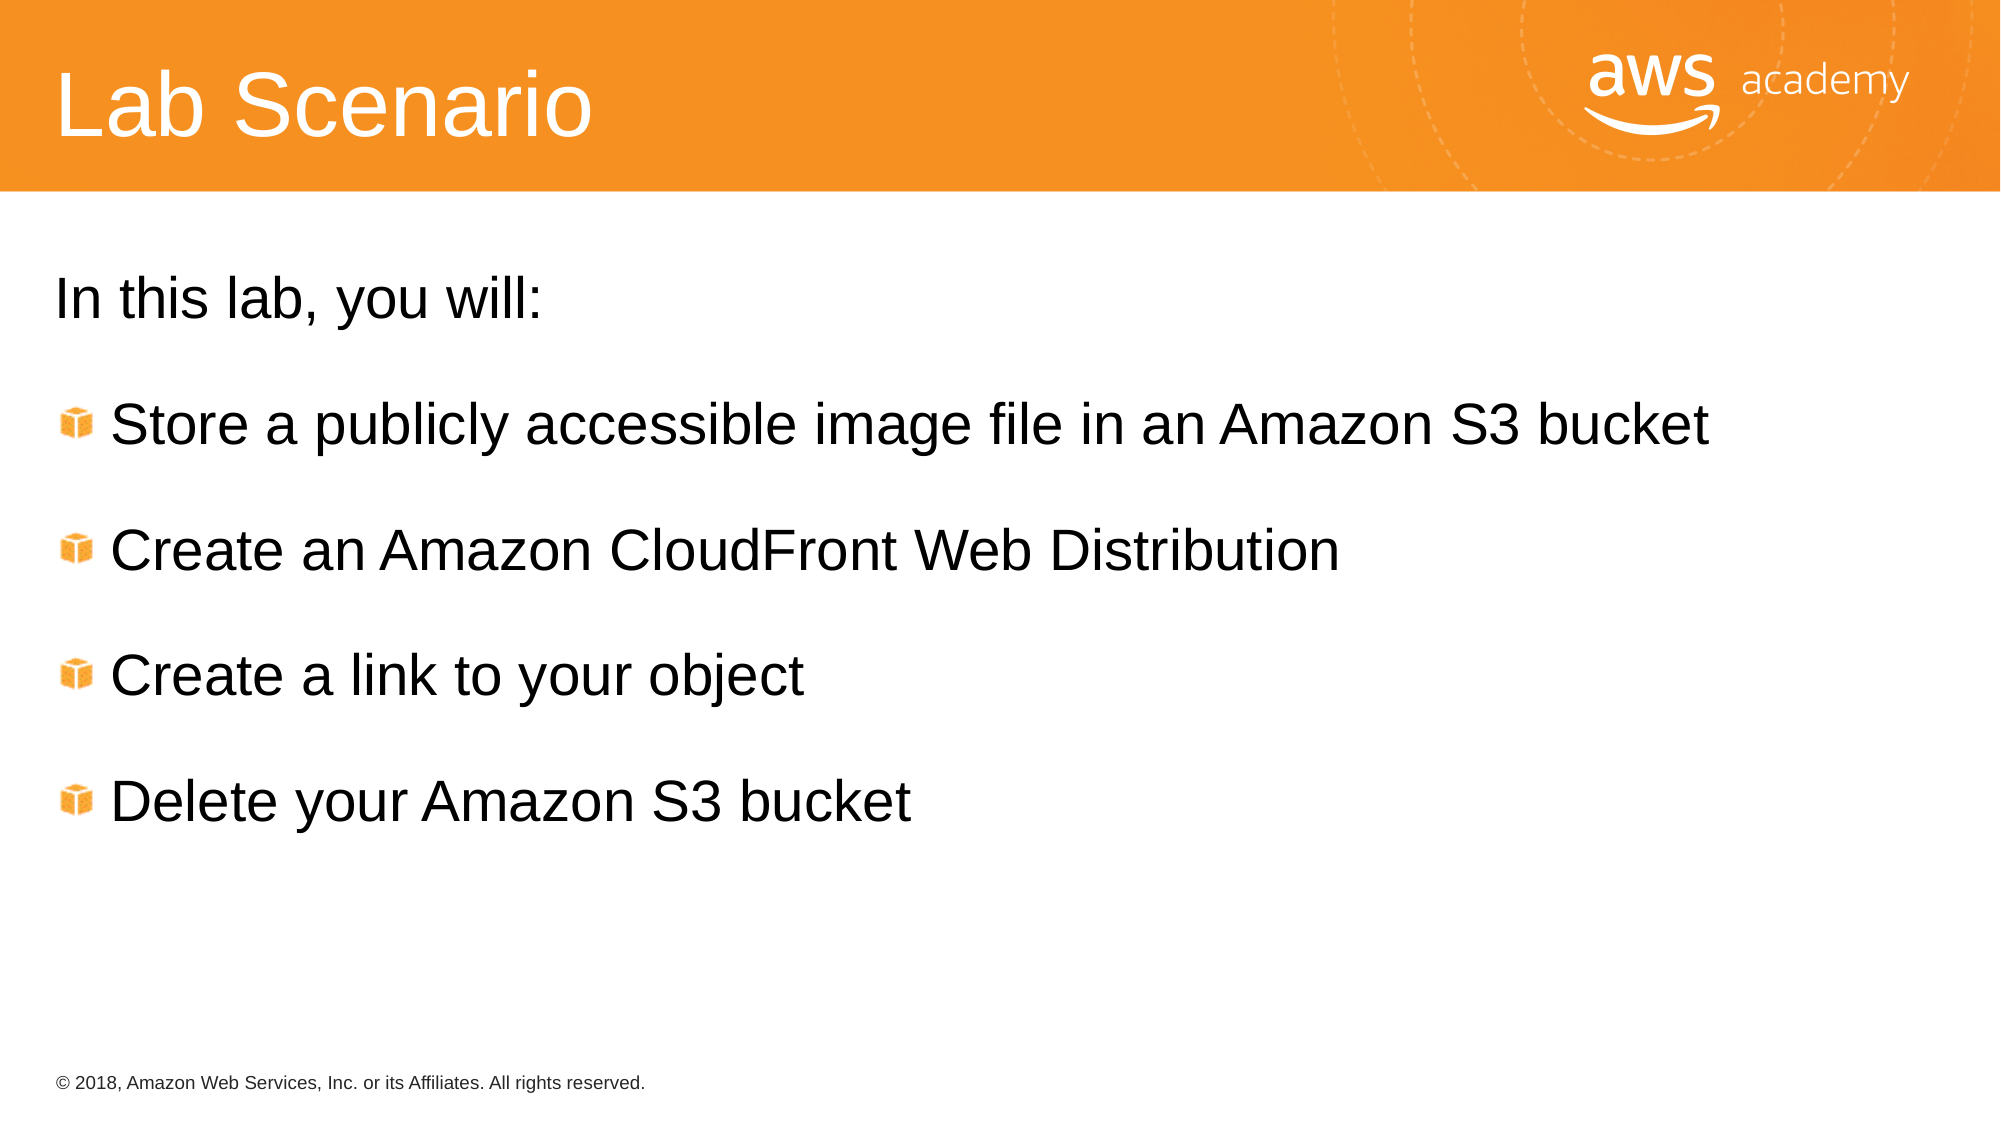

# Lab Scenario
In this lab, you will:
Store a publicly accessible image file in an Amazon S3 bucket
Create an Amazon CloudFront Web Distribution
Create a link to your object
Delete your Amazon S3 bucket